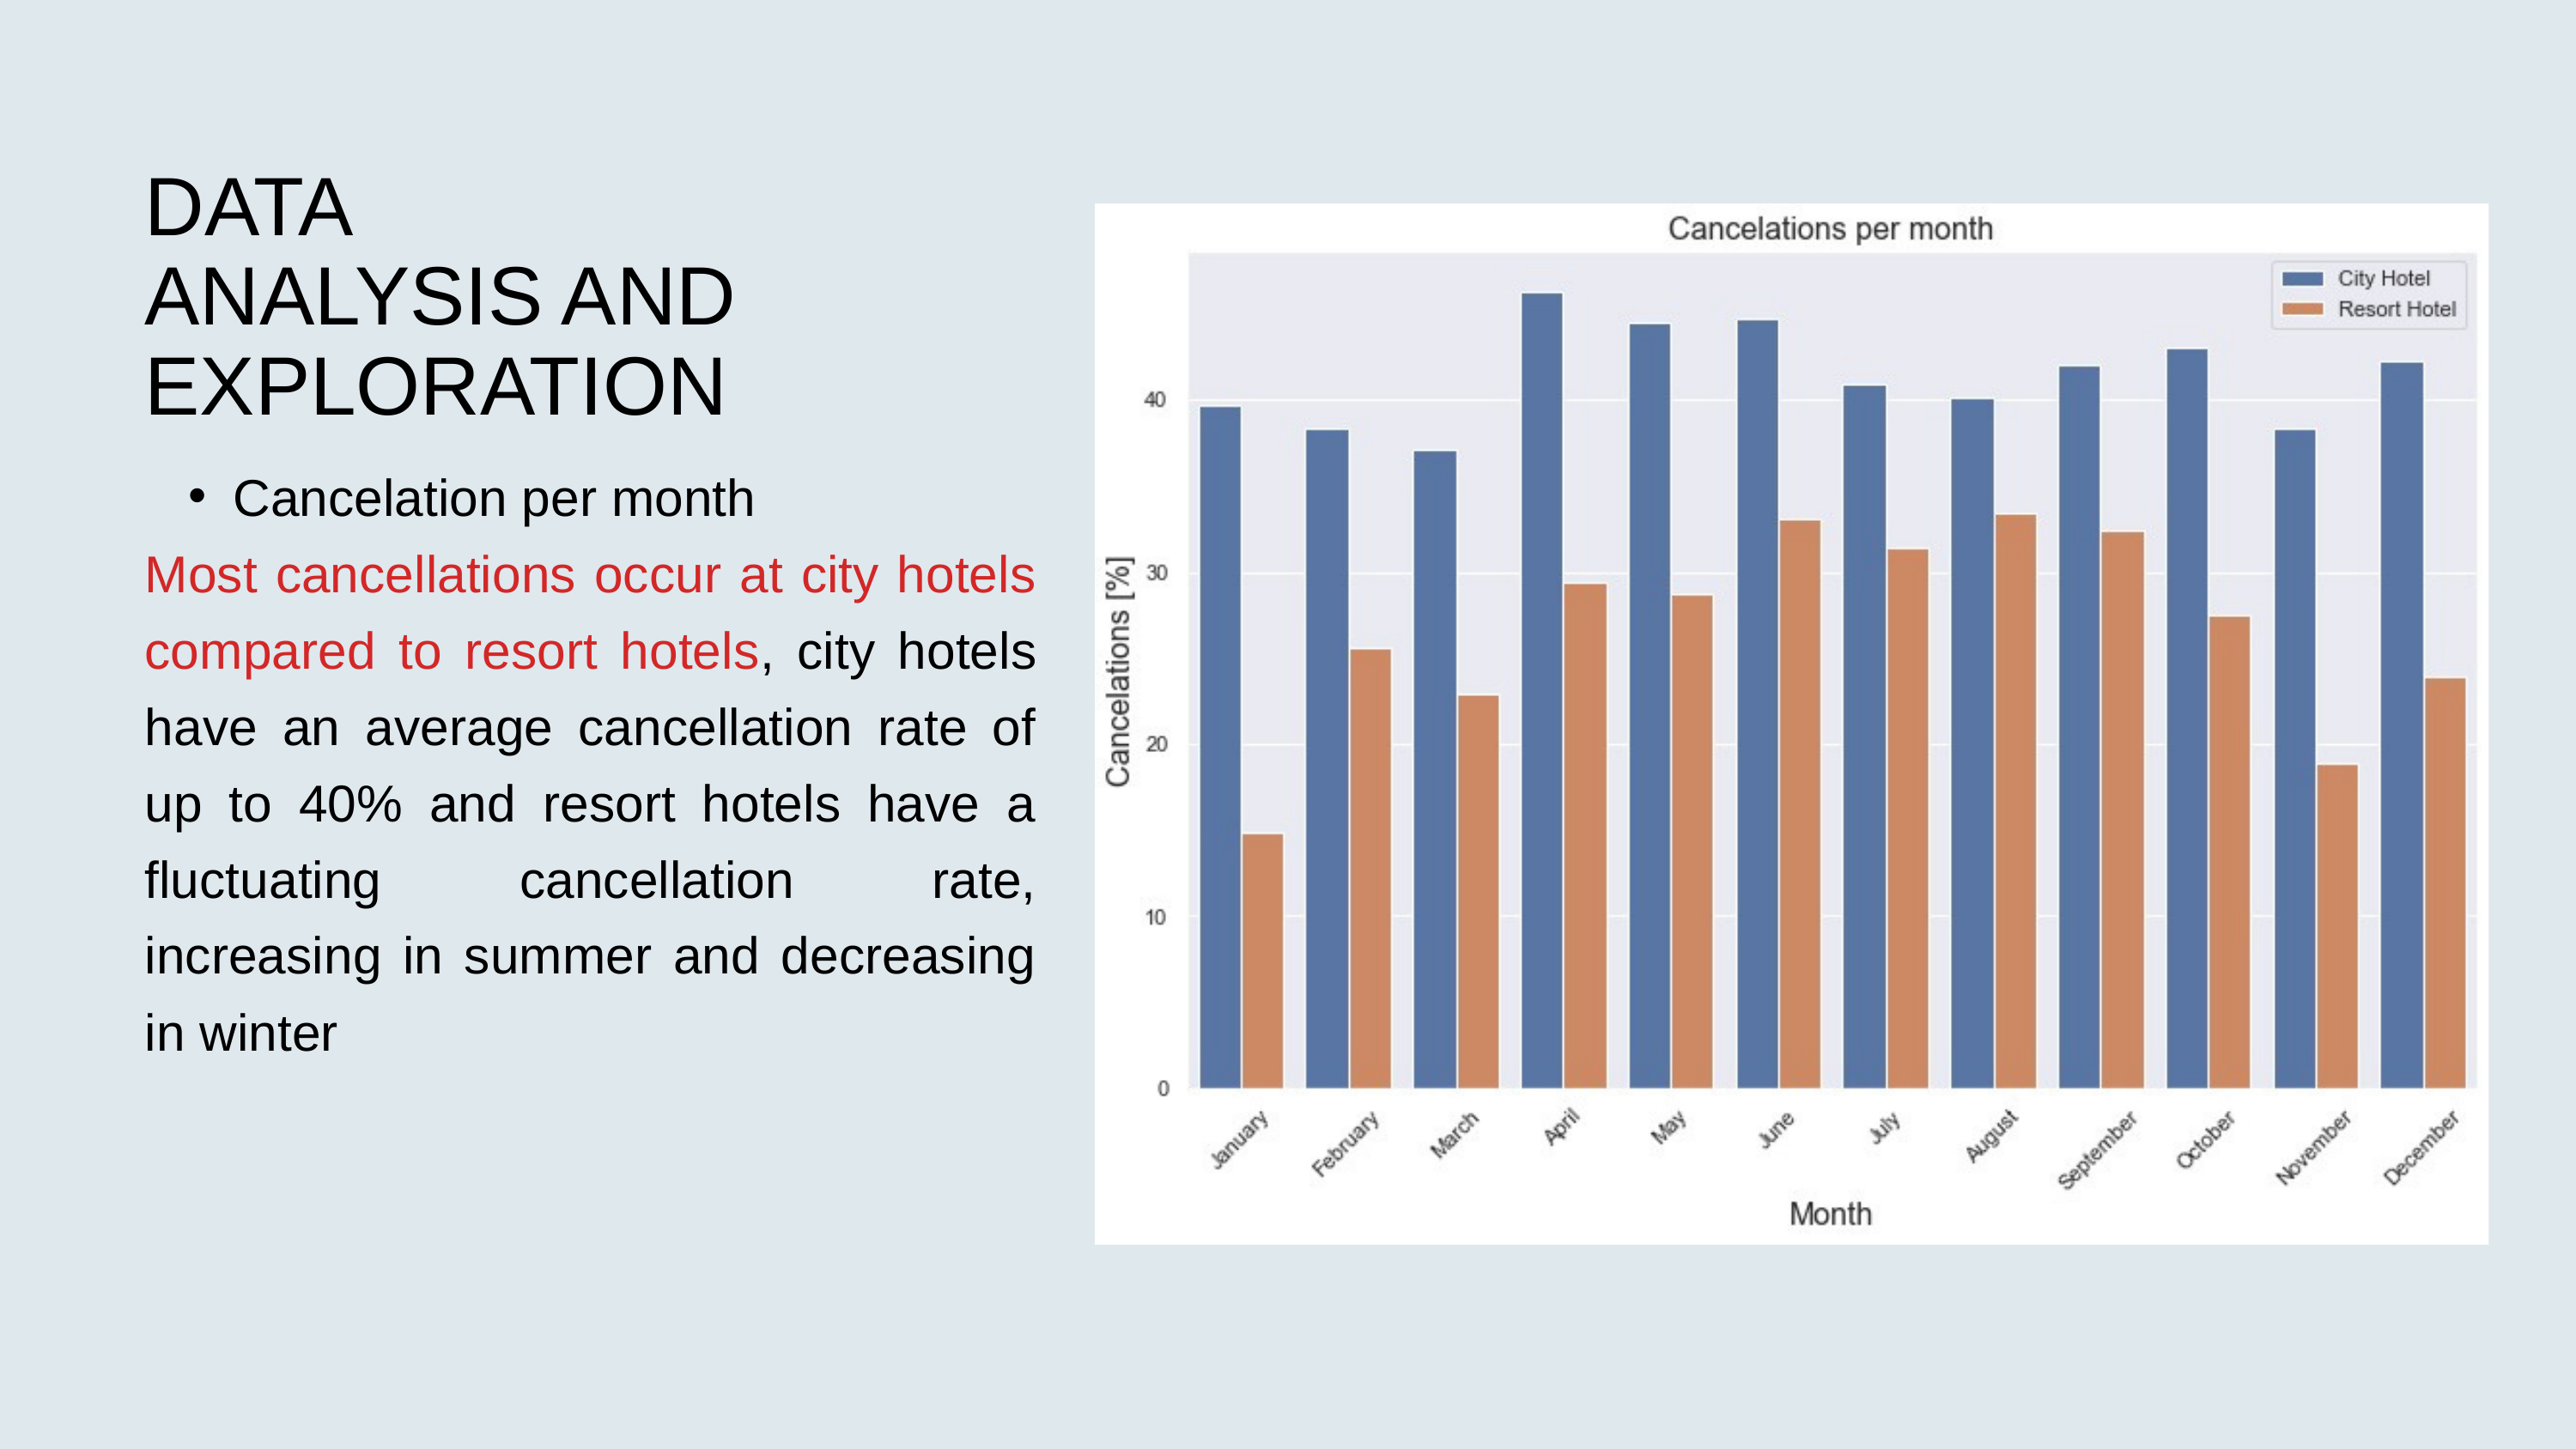

DATA ANALYSIS AND EXPLORATION

Cancelation per month
Most cancellations occur at city hotels compared to resort hotels, city hotels have an average cancellation rate of up to 40% and resort hotels have a fluctuating cancellation rate, increasing in summer and decreasing in winter